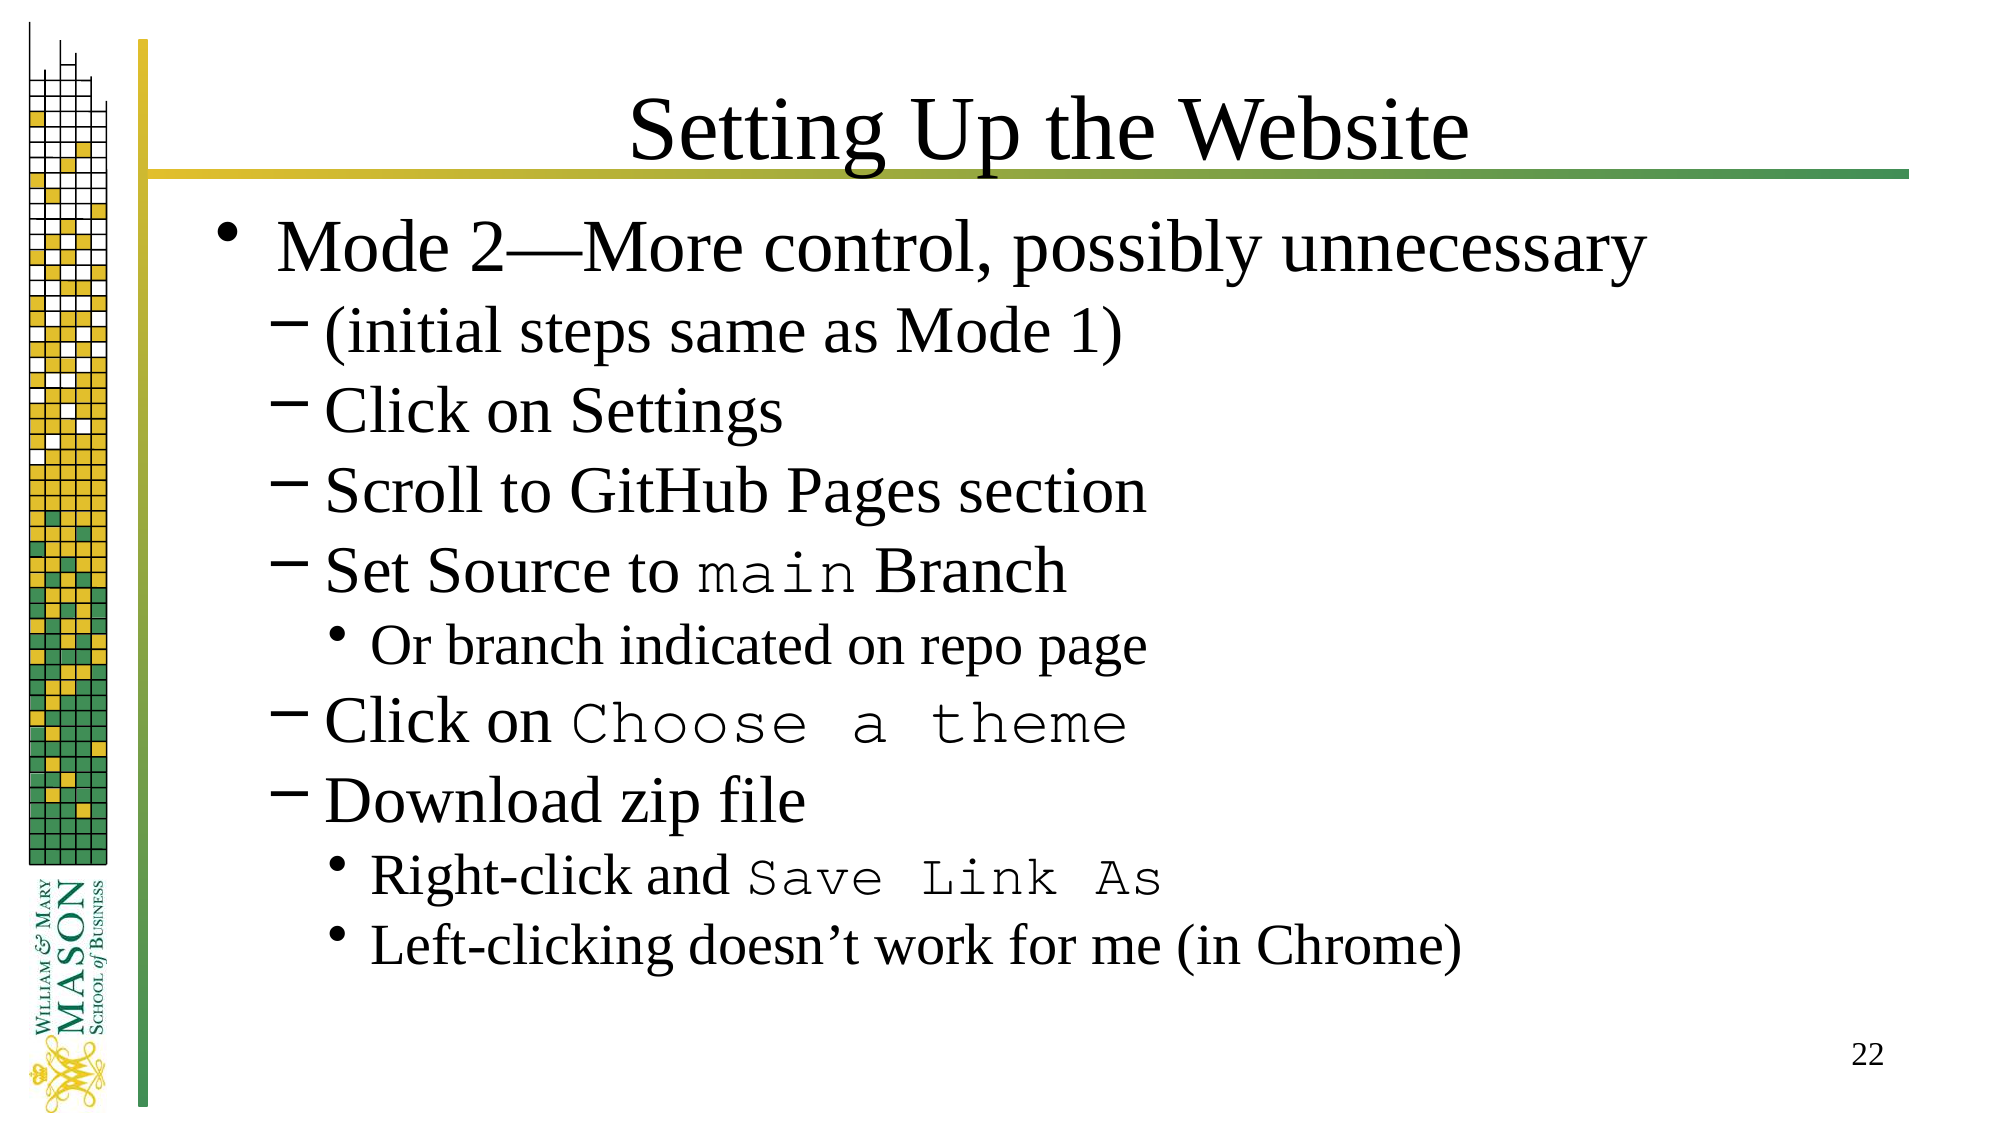

# Setting Up the Website
 Mode 2—More control, possibly unnecessary
 (initial steps same as Mode 1)
 Click on Settings
 Scroll to GitHub Pages section
 Set Source to main Branch
 Or branch indicated on repo page
 Click on Choose a theme
 Download zip file
 Right-click and Save Link As
 Left-clicking doesn’t work for me (in Chrome)
22